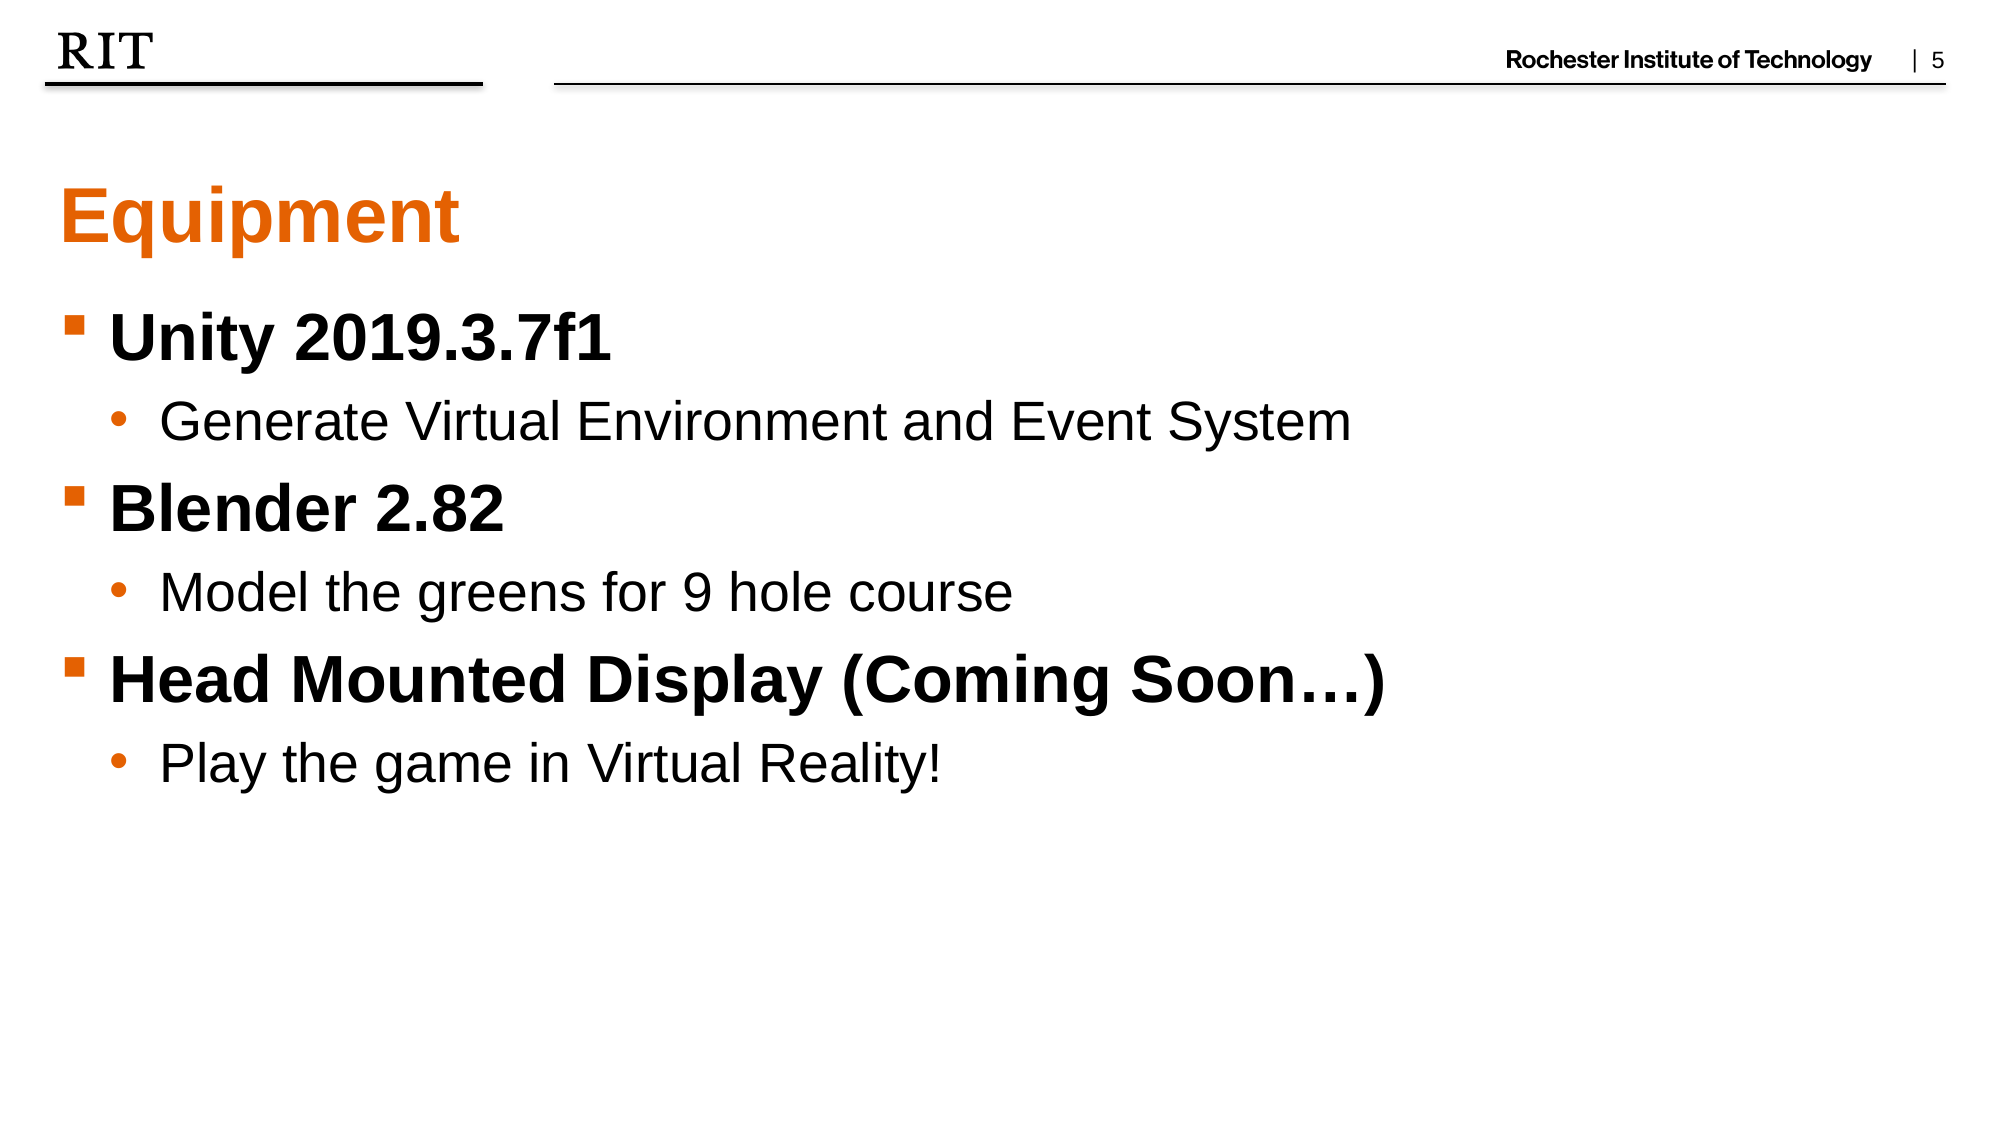

Equipment
Unity 2019.3.7f1
Generate Virtual Environment and Event System
Blender 2.82
Model the greens for 9 hole course
Head Mounted Display (Coming Soon…)
Play the game in Virtual Reality!